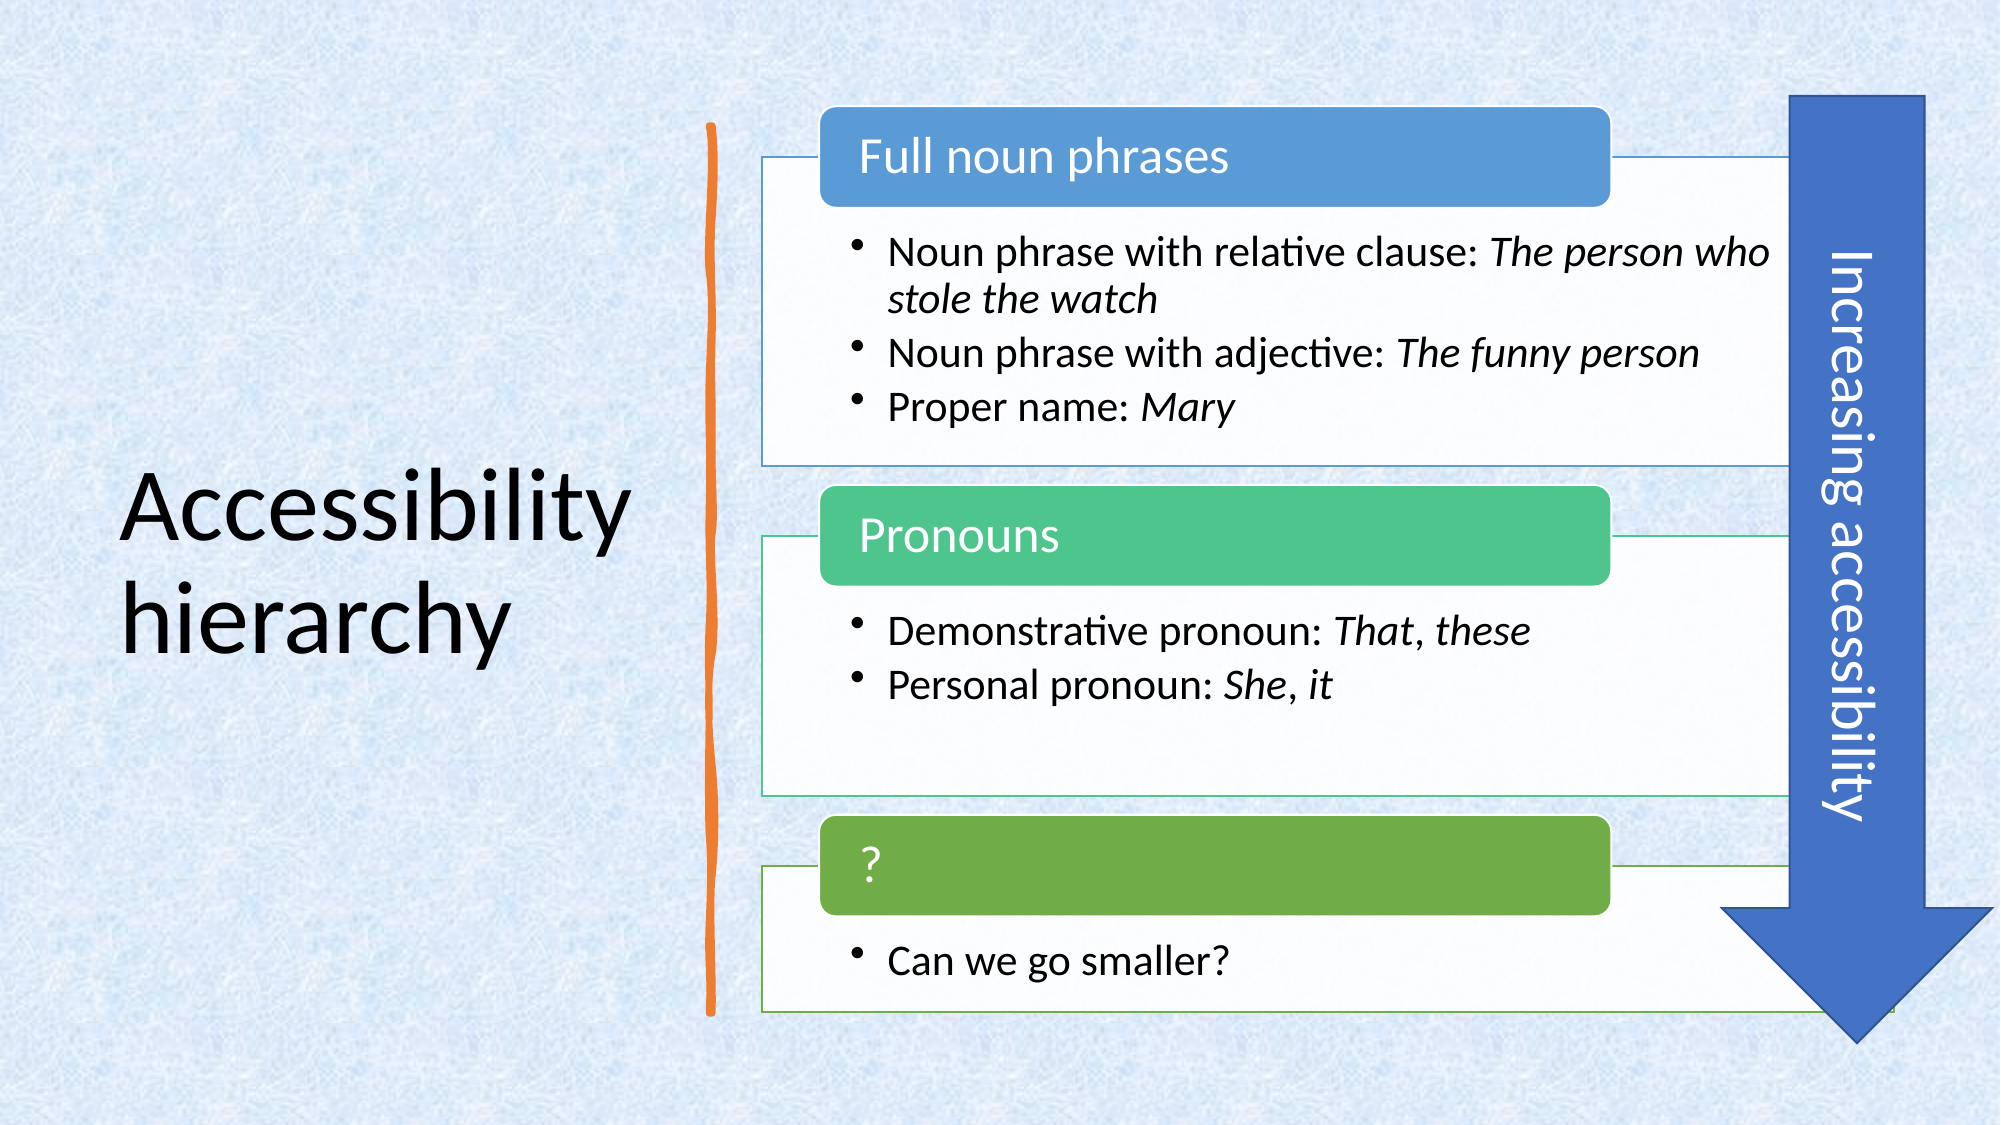

Noun phrase with relative clause: The person who stole the watch
Noun phrase with adjective: The funny person
Proper name: Mary
Full noun phrases
Demonstrative pronoun: That, these
Personal pronoun: She, it

Pronouns
Can we go smaller?
?
# Accessibility hierarchy
Increasing accessibility